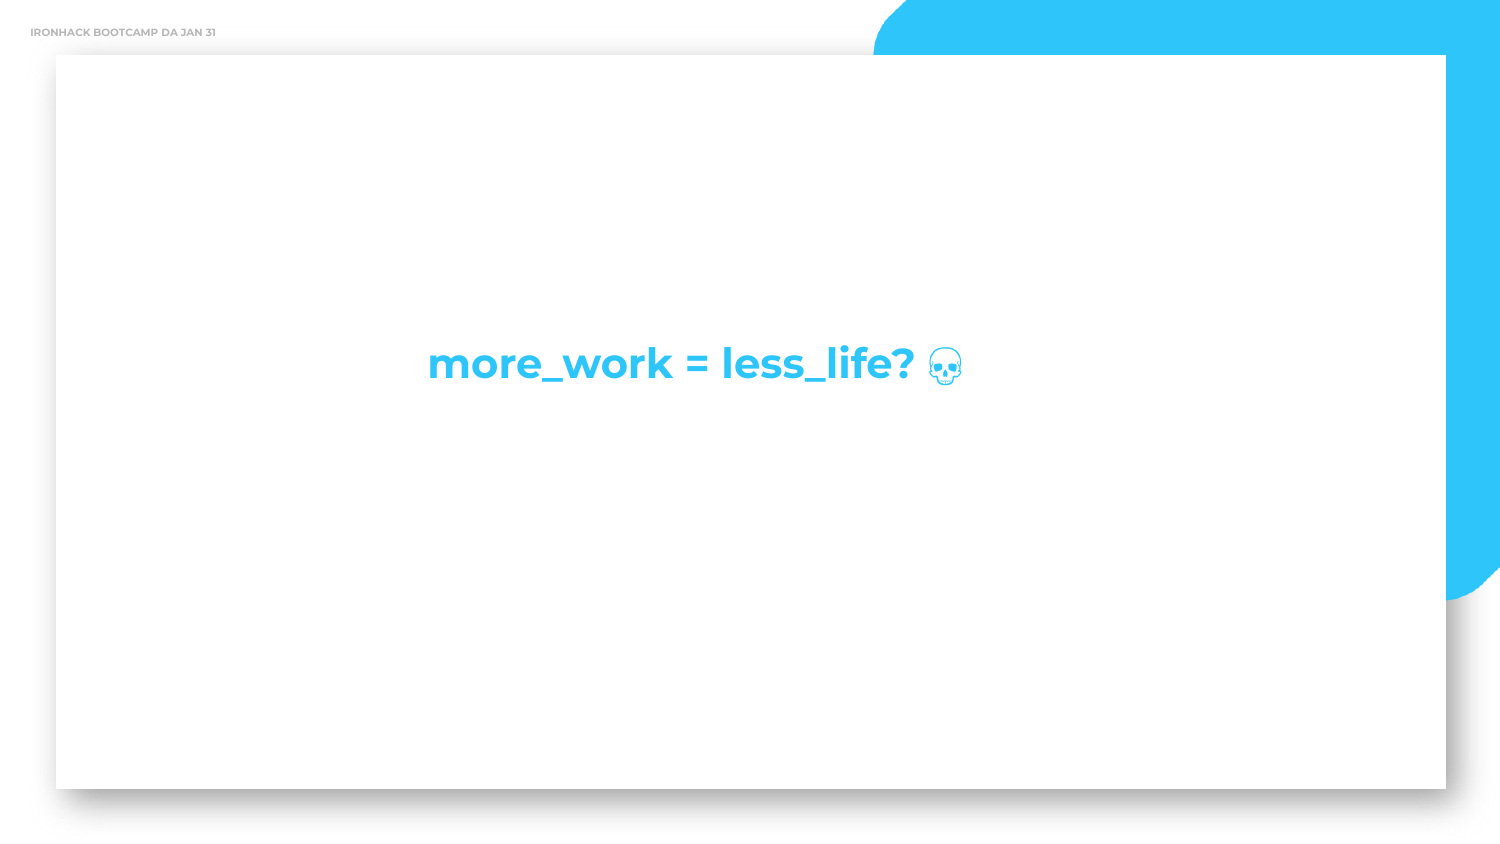

IRONHACK BOOTCAMP DA JAN 31
more_work = less_life? 💀